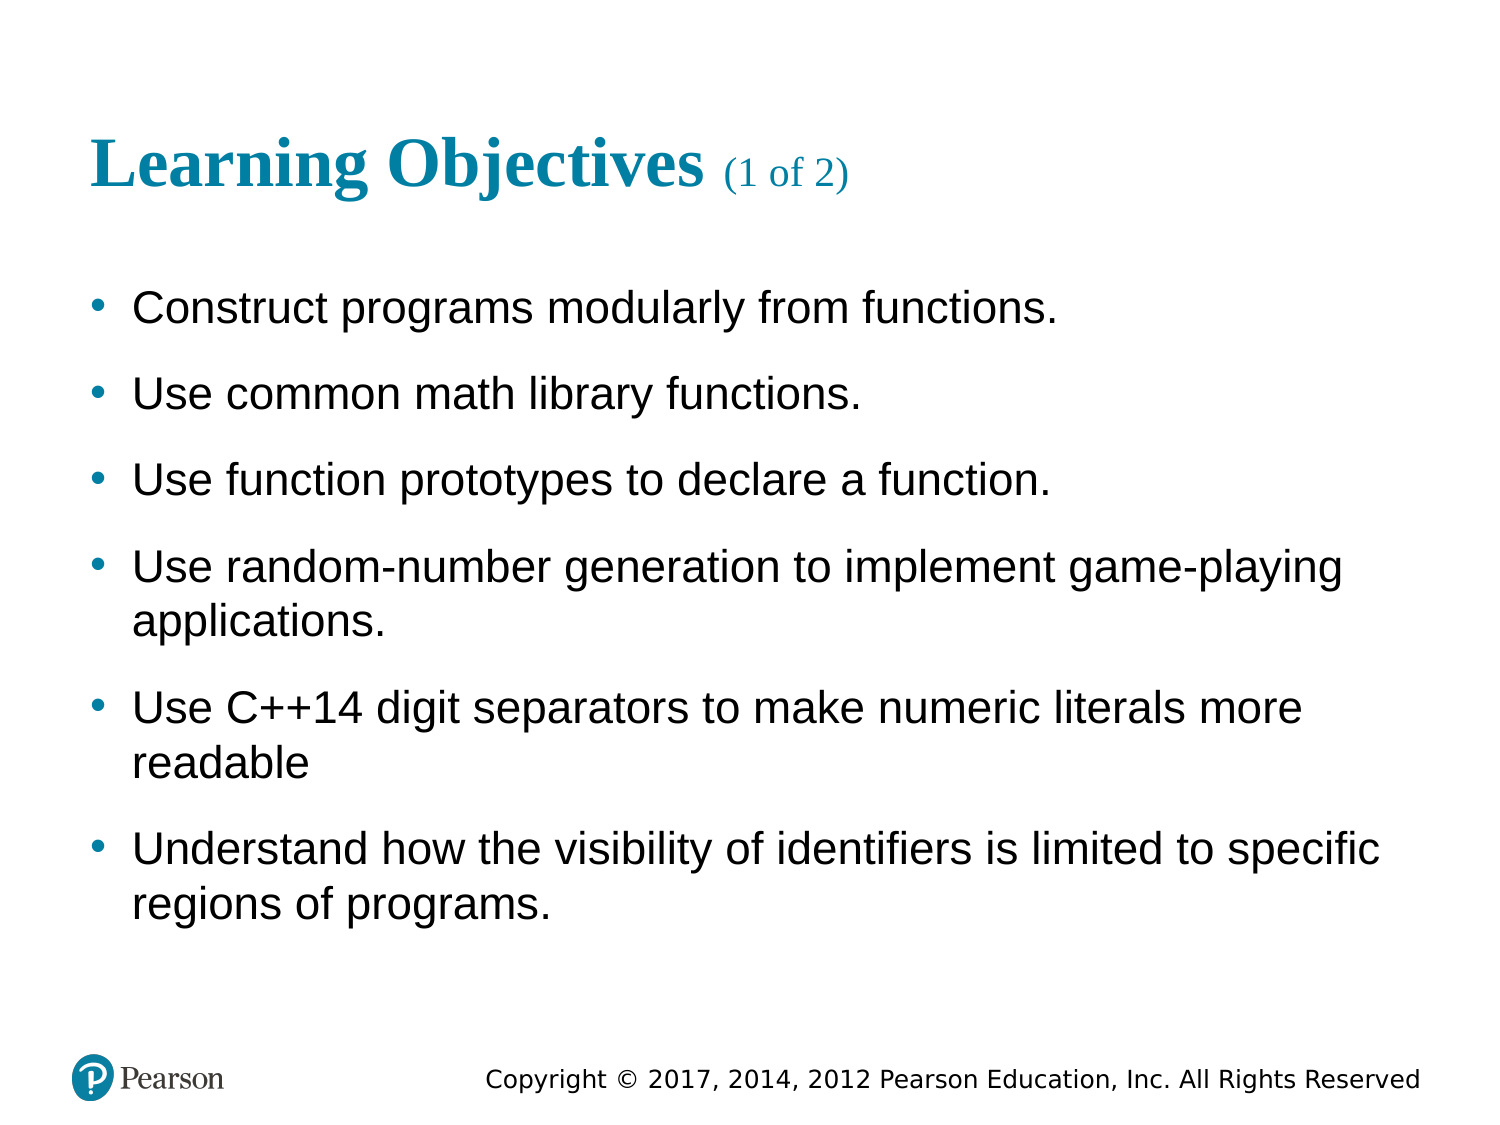

# Learning Objectives (1 of 2)
Construct programs modularly from functions.
Use common math library functions.
Use function prototypes to declare a function.
Use random-number generation to implement game-playing applications.
Use C++14 digit separators to make numeric literals more readable
Understand how the visibility of identifiers is limited to specific regions of programs.